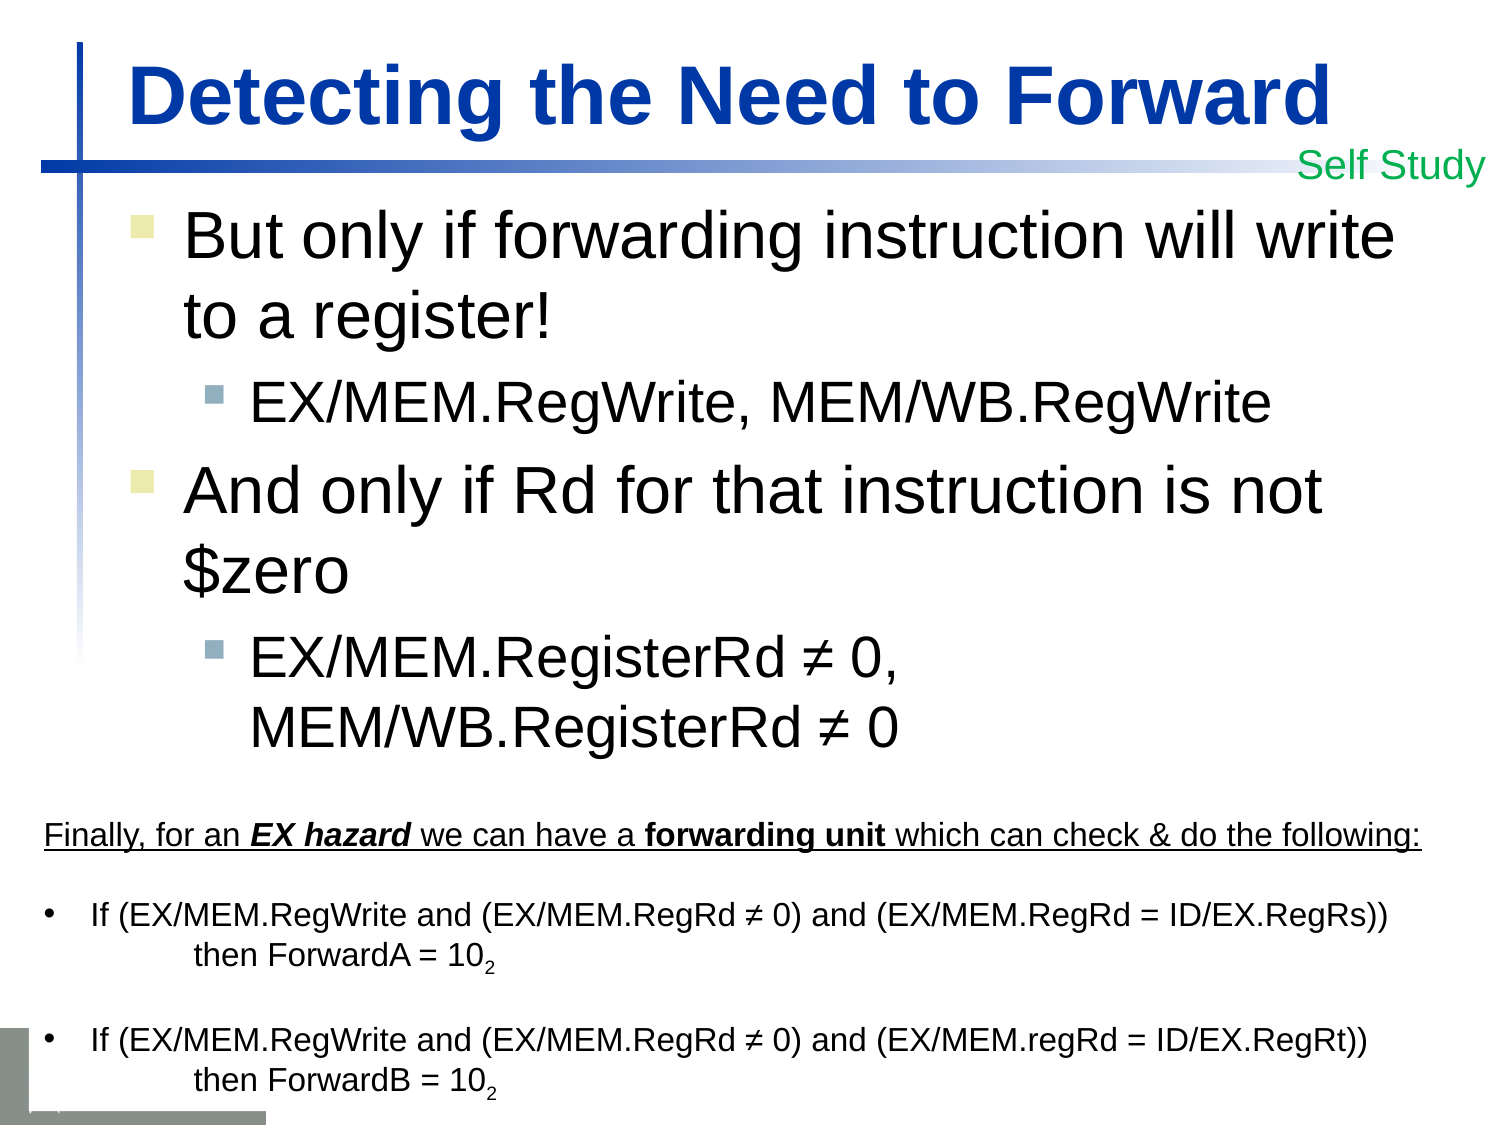

# Detecting the Need to Forward
Self Study
But only if forwarding instruction will write to a register!
EX/MEM.RegWrite, MEM/WB.RegWrite
And only if Rd for that instruction is not $zero
EX/MEM.RegisterRd ≠ 0,
MEM/WB.RegisterRd ≠ 0
Finally, for an EX hazard we can have a forwarding unit which can check & do the following:

If (EX/MEM.RegWrite and (EX/MEM.RegRd ≠ 0) and (EX/MEM.RegRd = ID/EX.RegRs))
	then ForwardA = 102

If (EX/MEM.RegWrite and (EX/MEM.RegRd ≠ 0) and (EX/MEM.regRd = ID/EX.RegRt))
	then ForwardB = 102
Chapter 4 — The Processor — 85